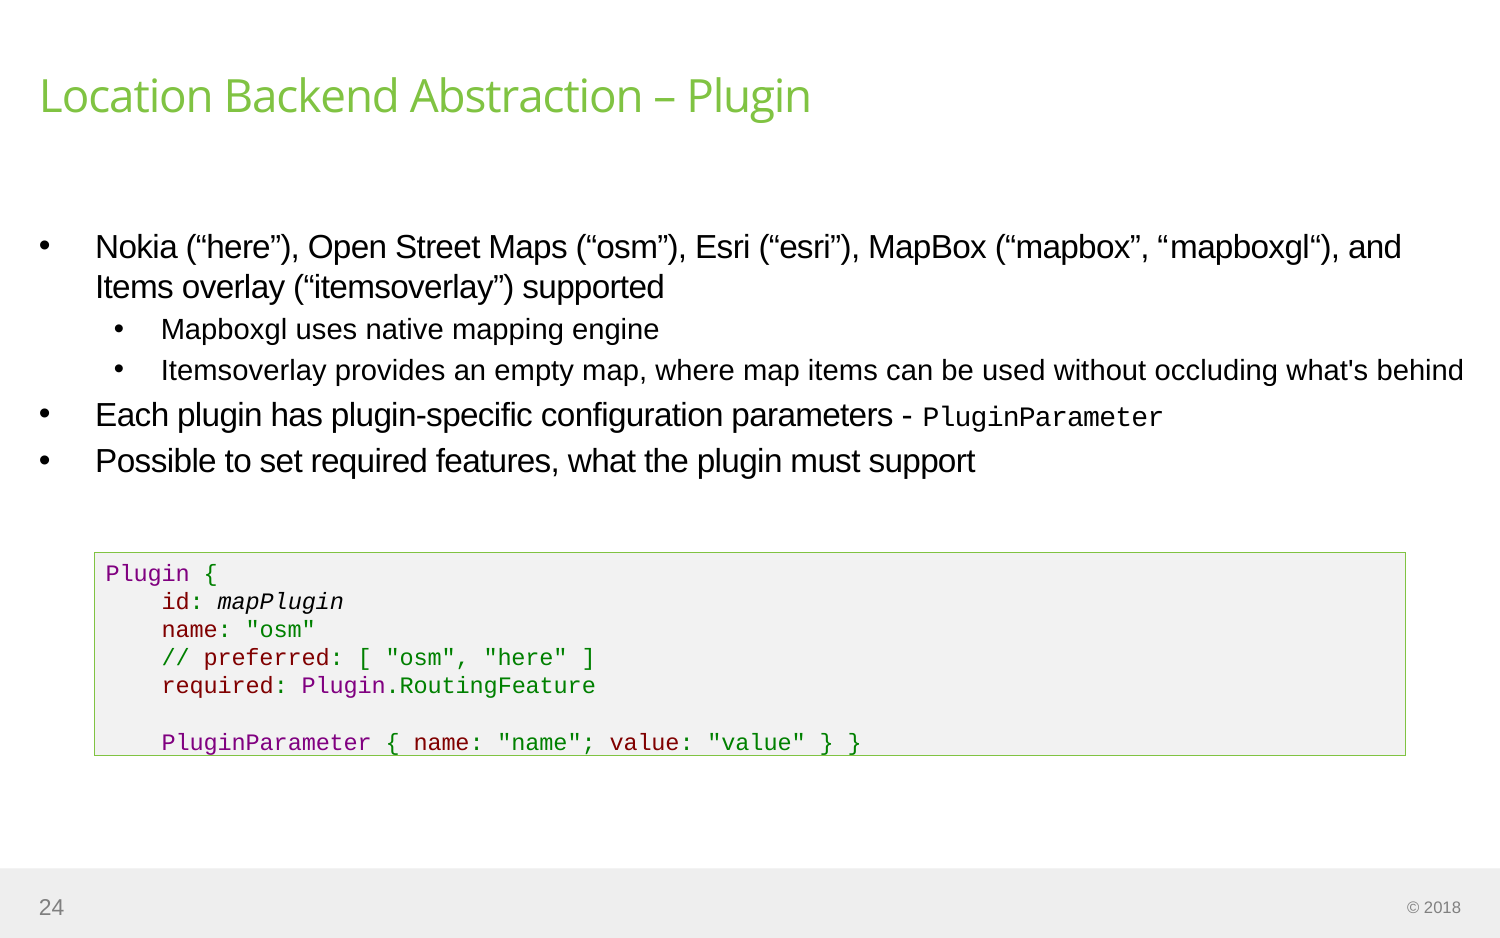

# Location Backend Abstraction – Plugin
Nokia (“here”), Open Street Maps (“osm”), Esri (“esri”), MapBox (“mapbox”, “mapboxgl“), and  Items overlay (“itemsoverlay”) supported
Mapboxgl uses native mapping engine
Itemsoverlay provides an empty map, where map items can be used without occluding what's behind
Each plugin has plugin-specific configuration parameters - PluginParameter
Possible to set required features, what the plugin must support
Plugin {
    id: mapPlugin
    name: "osm"
    // preferred: [ "osm", "here" ]
    required: Plugin.RoutingFeature

    PluginParameter { name: "name"; value: "value" } }
24
© 2018